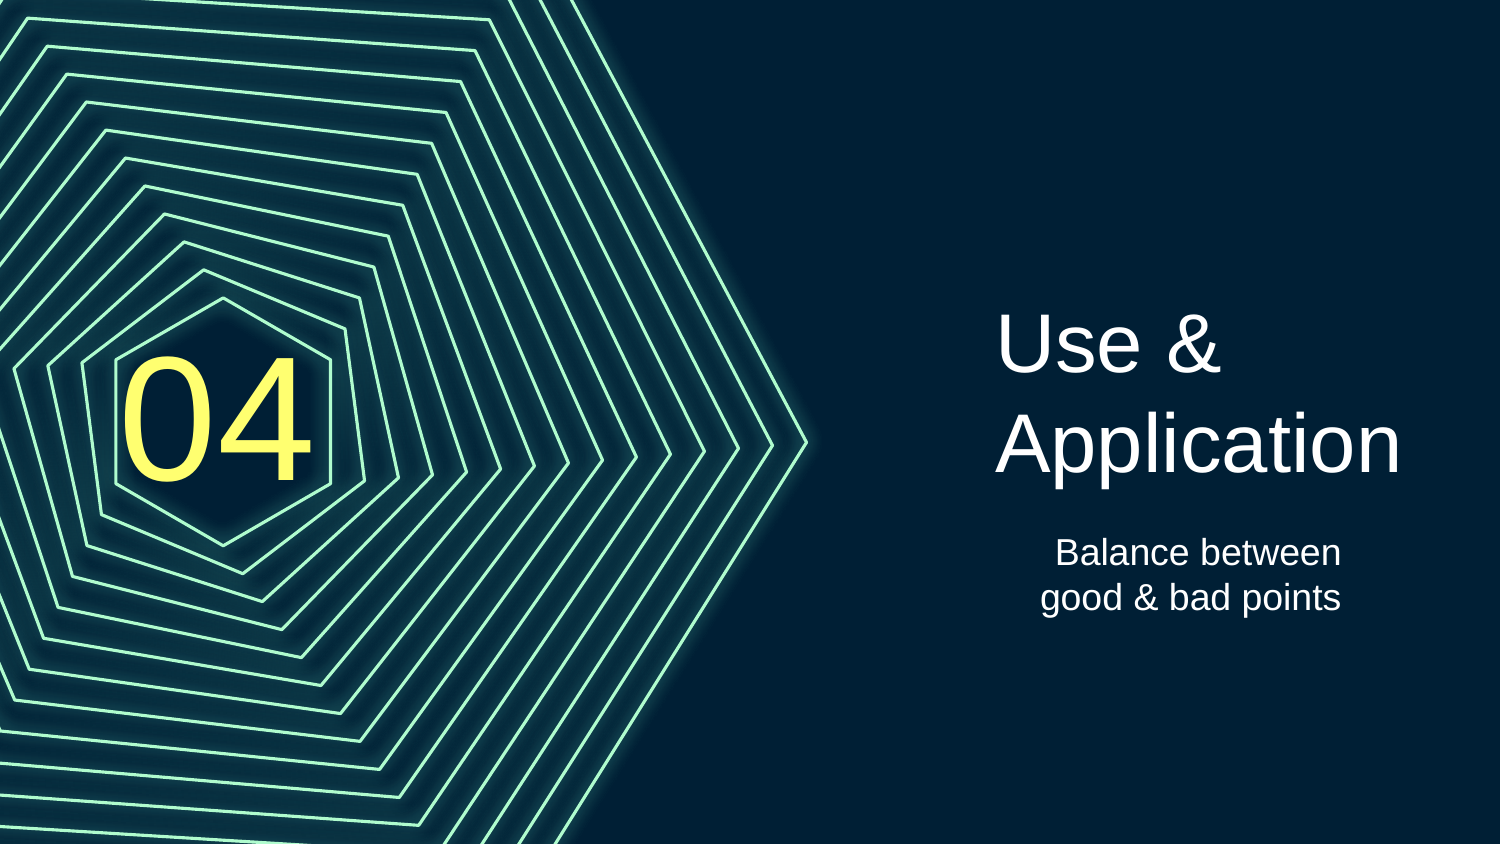

# Use & Application
04
Balance between
good & bad points